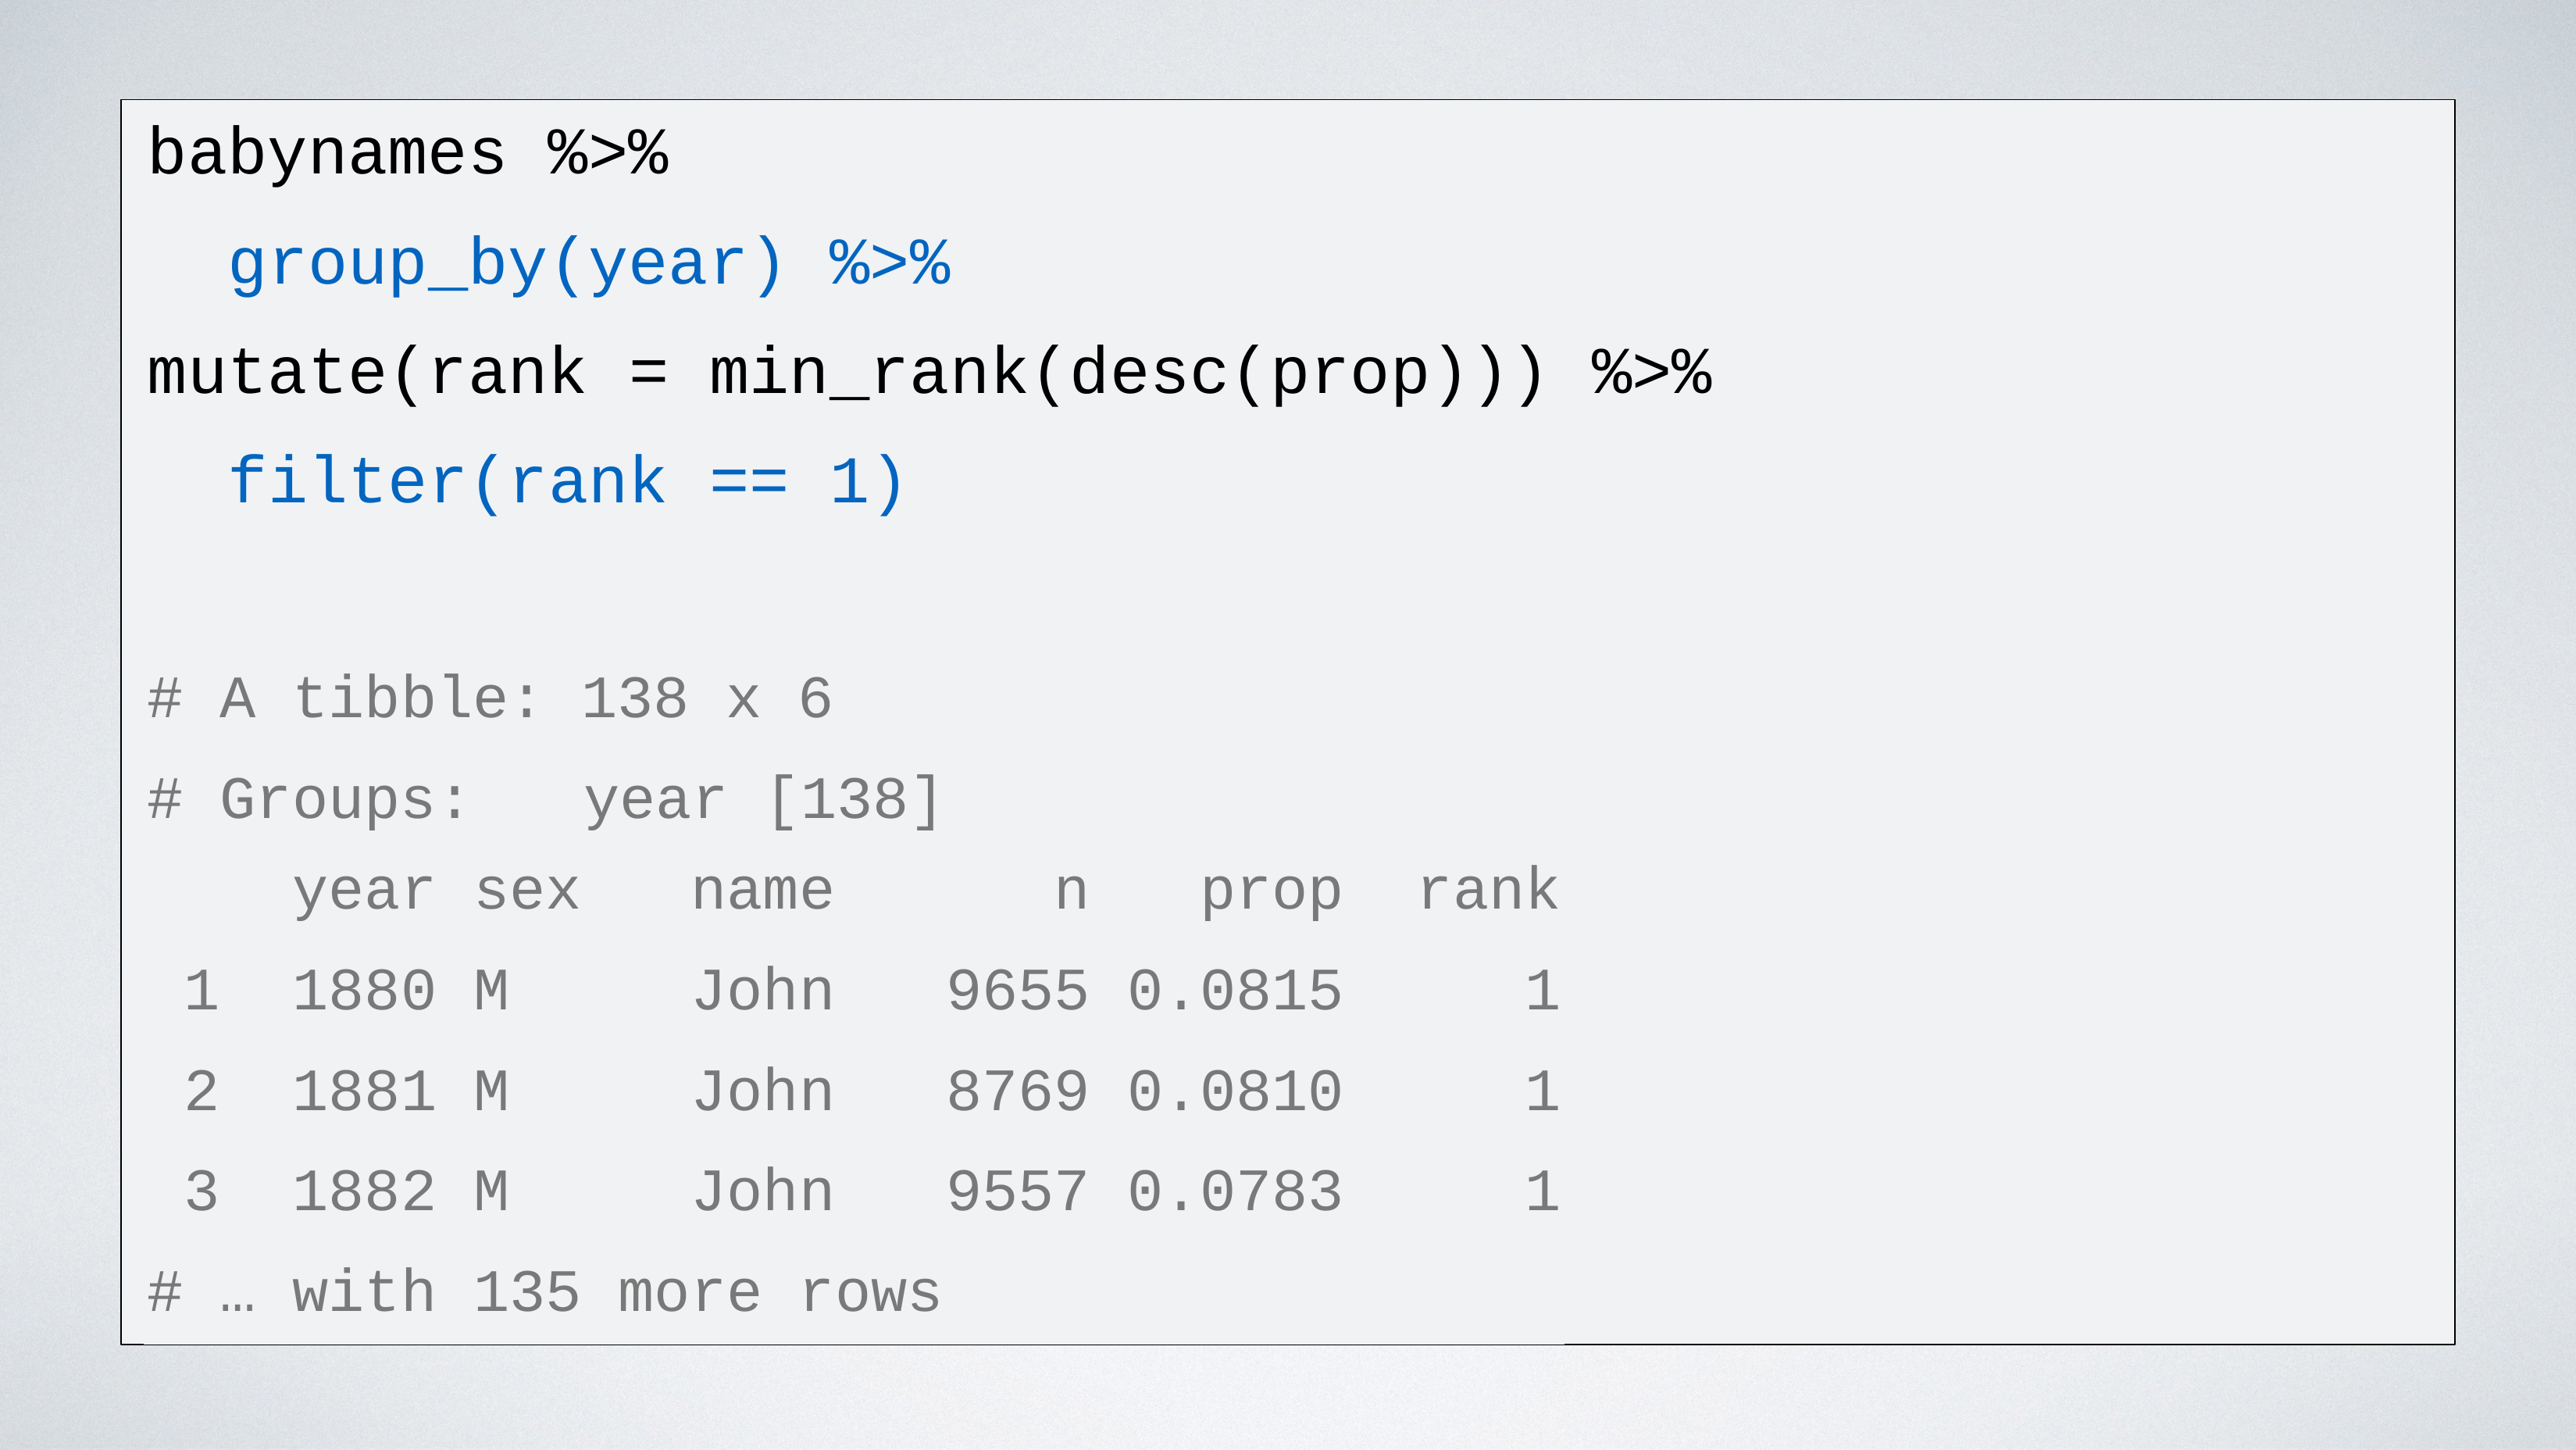

# babynames %>%  group_by(year) %>%
mutate(rank = min_rank(desc(prop))) %>%  filter(rank == 1)

# A tibble: 138 x 6
# Groups:	year [138]
|  |  | year | sex | name | n | prop | rank |
| --- | --- | --- | --- | --- | --- | --- | --- |
|  | 1 | 1880 | M | John | 9655 | 0.0815 | 1 |
|  | 2 | 1881 | M | John | 8769 | 0.0810 | 1 |
|  | 3 | 1882 | M | John | 9557 | 0.0783 | 1 |
| # | … | with | 135 | more rows |  |  |  |